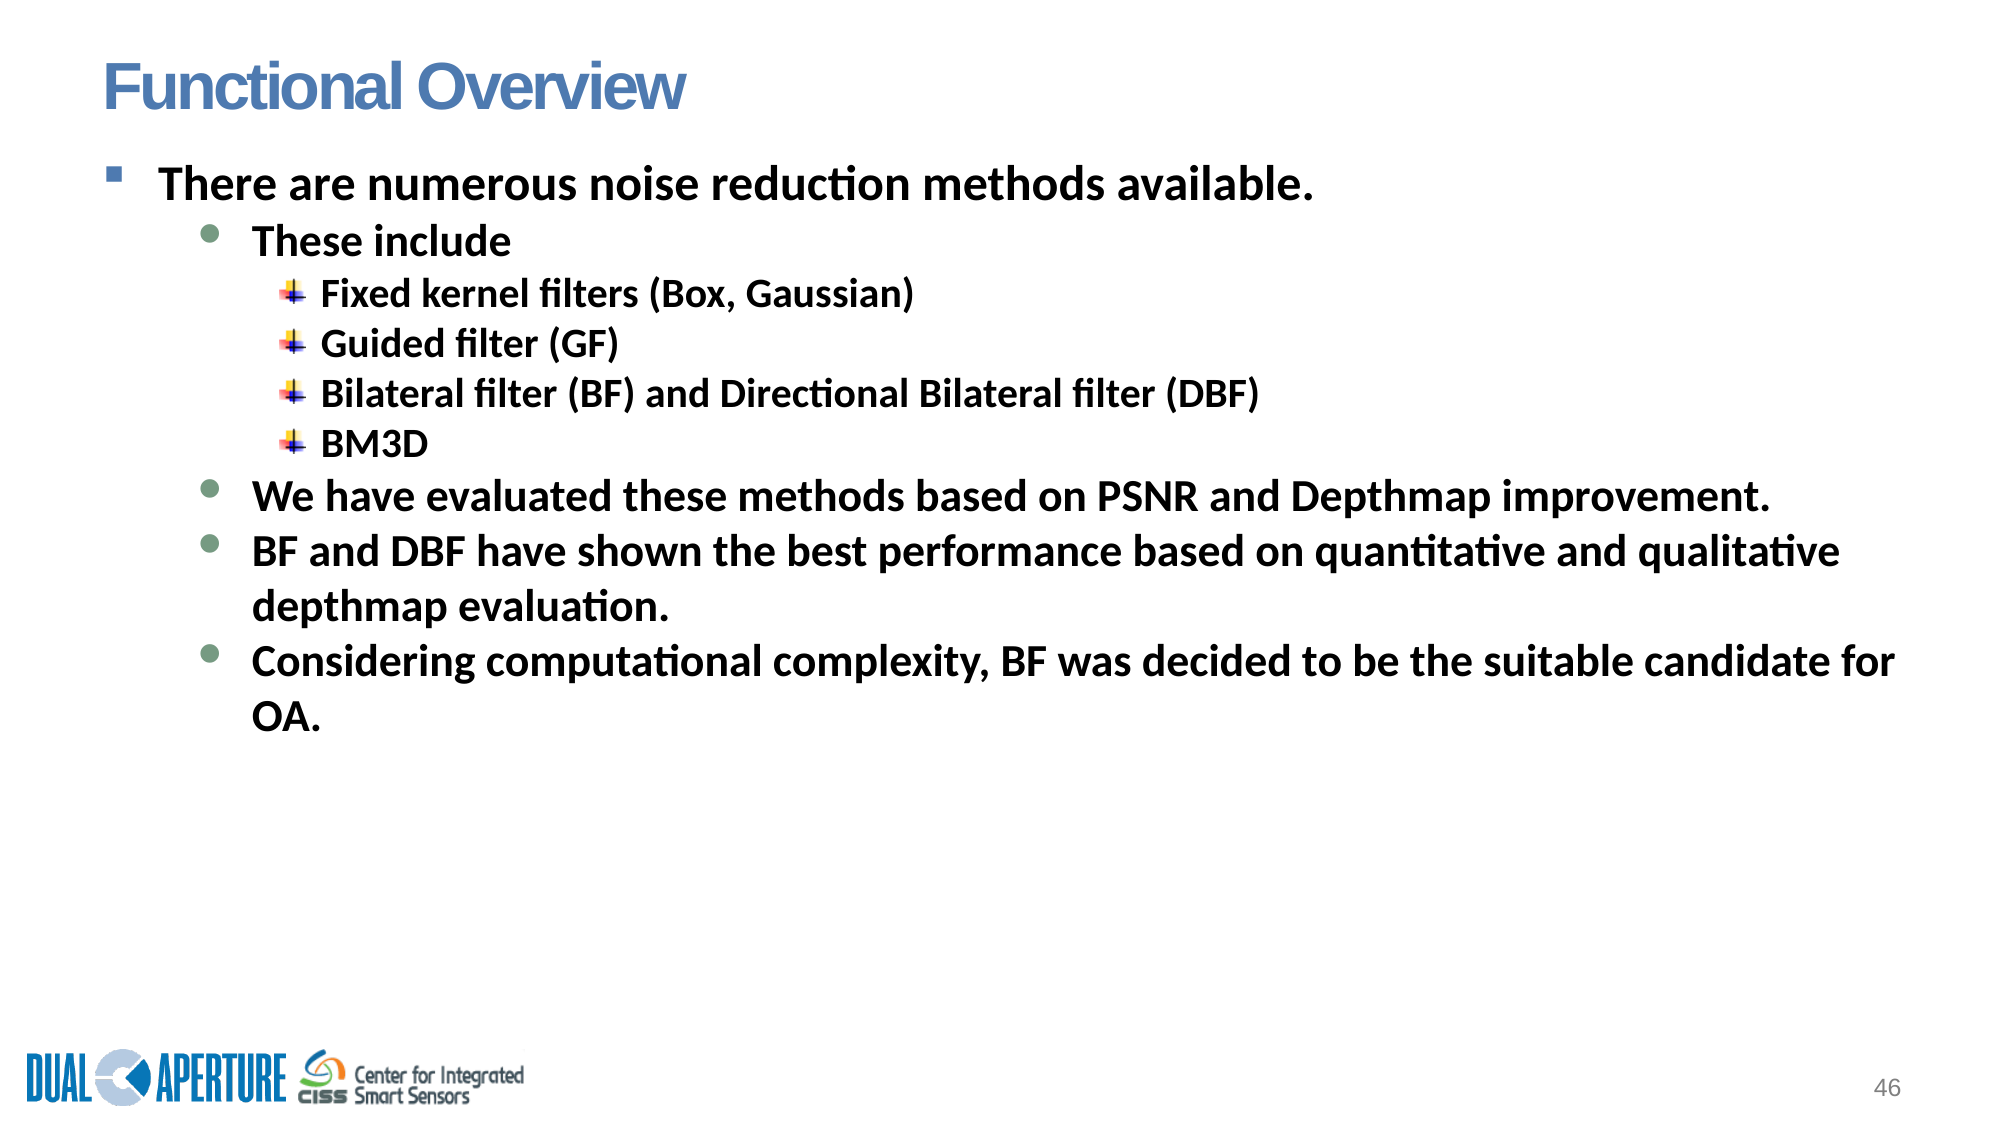

# Functional Overview
There are numerous noise reduction methods available.
These include
Fixed kernel filters (Box, Gaussian)
Guided filter (GF)
Bilateral filter (BF) and Directional Bilateral filter (DBF)
BM3D
We have evaluated these methods based on PSNR and Depthmap improvement.
BF and DBF have shown the best performance based on quantitative and qualitative depthmap evaluation.
Considering computational complexity, BF was decided to be the suitable candidate for OA.
46